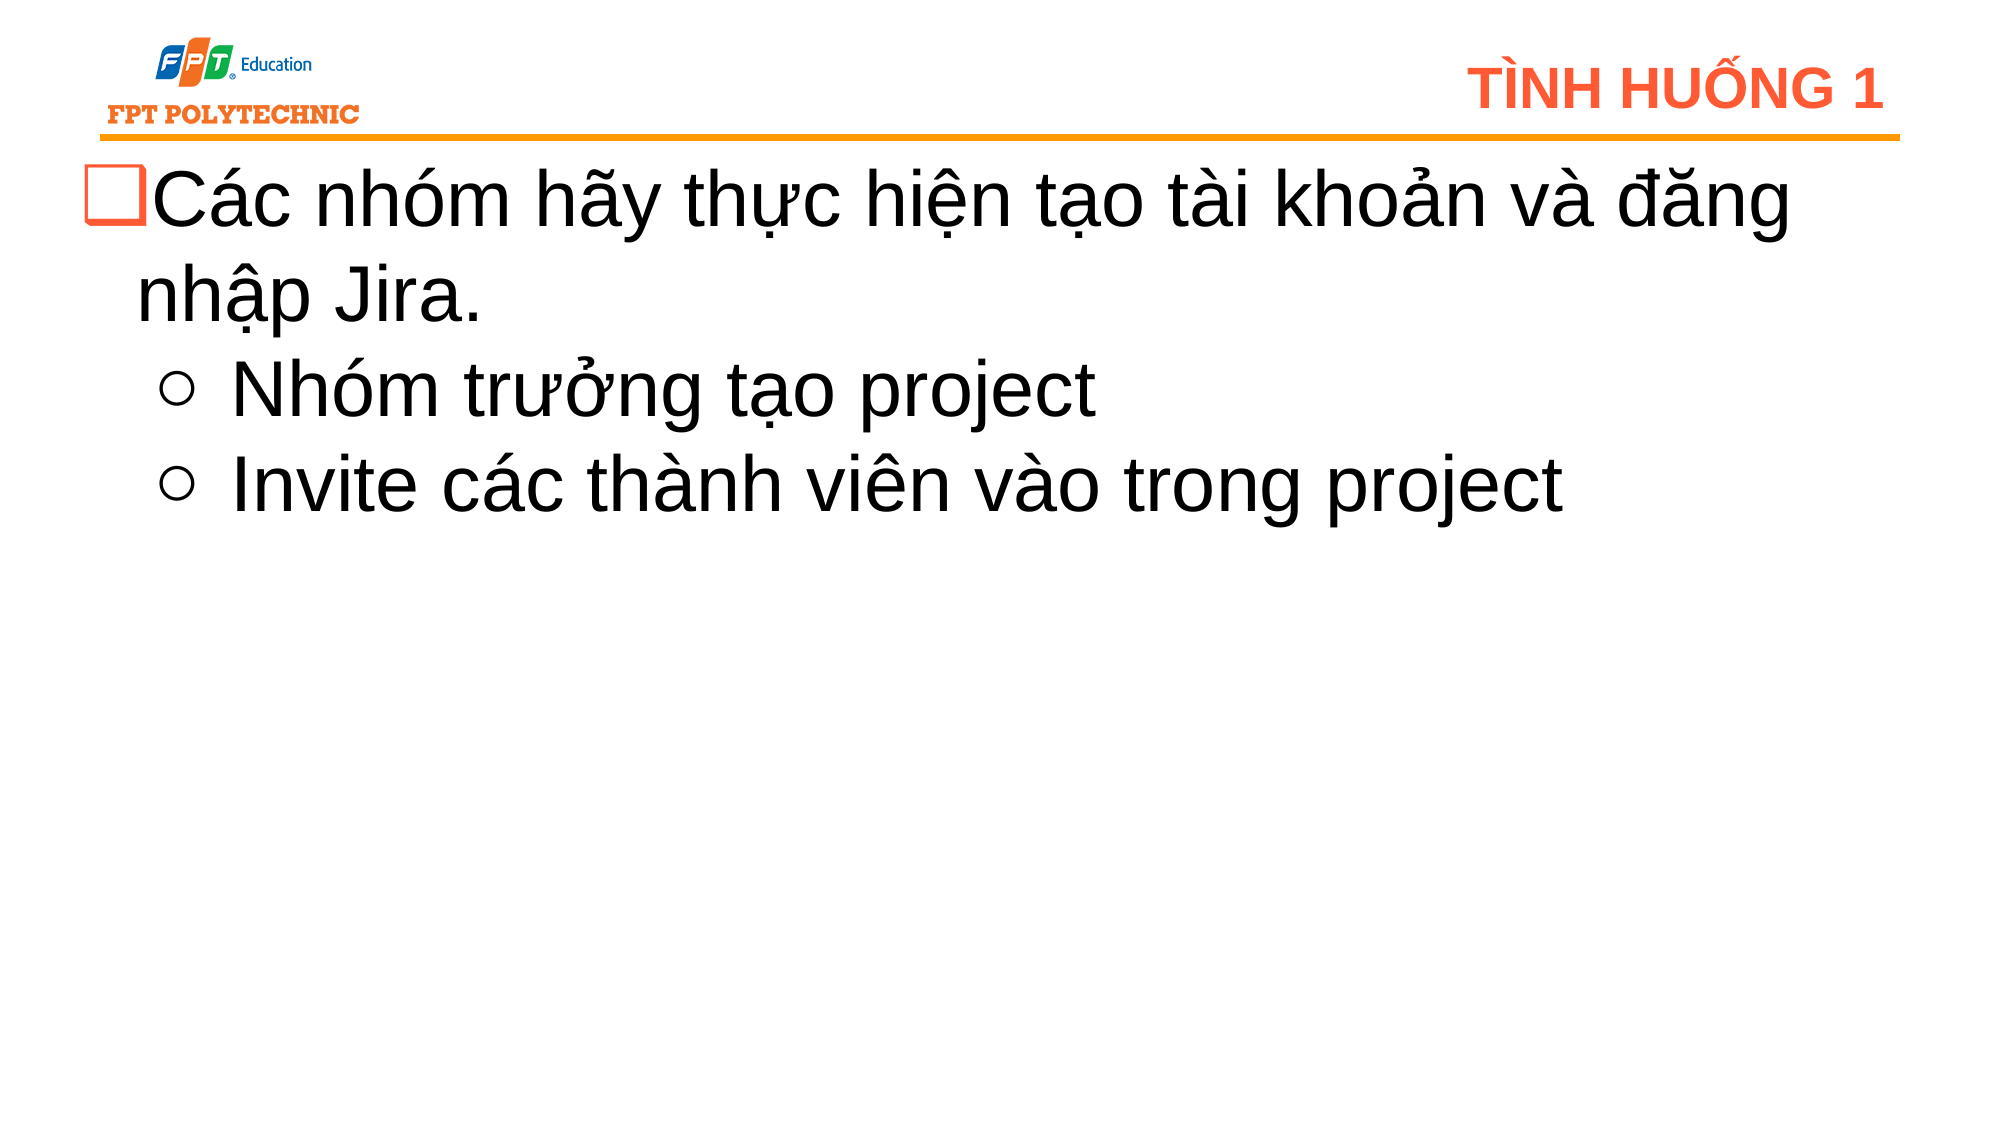

# tình huống 1
Các nhóm hãy thực hiện tạo tài khoản và đăng nhập Jira.
Nhóm trưởng tạo project
Invite các thành viên vào trong project